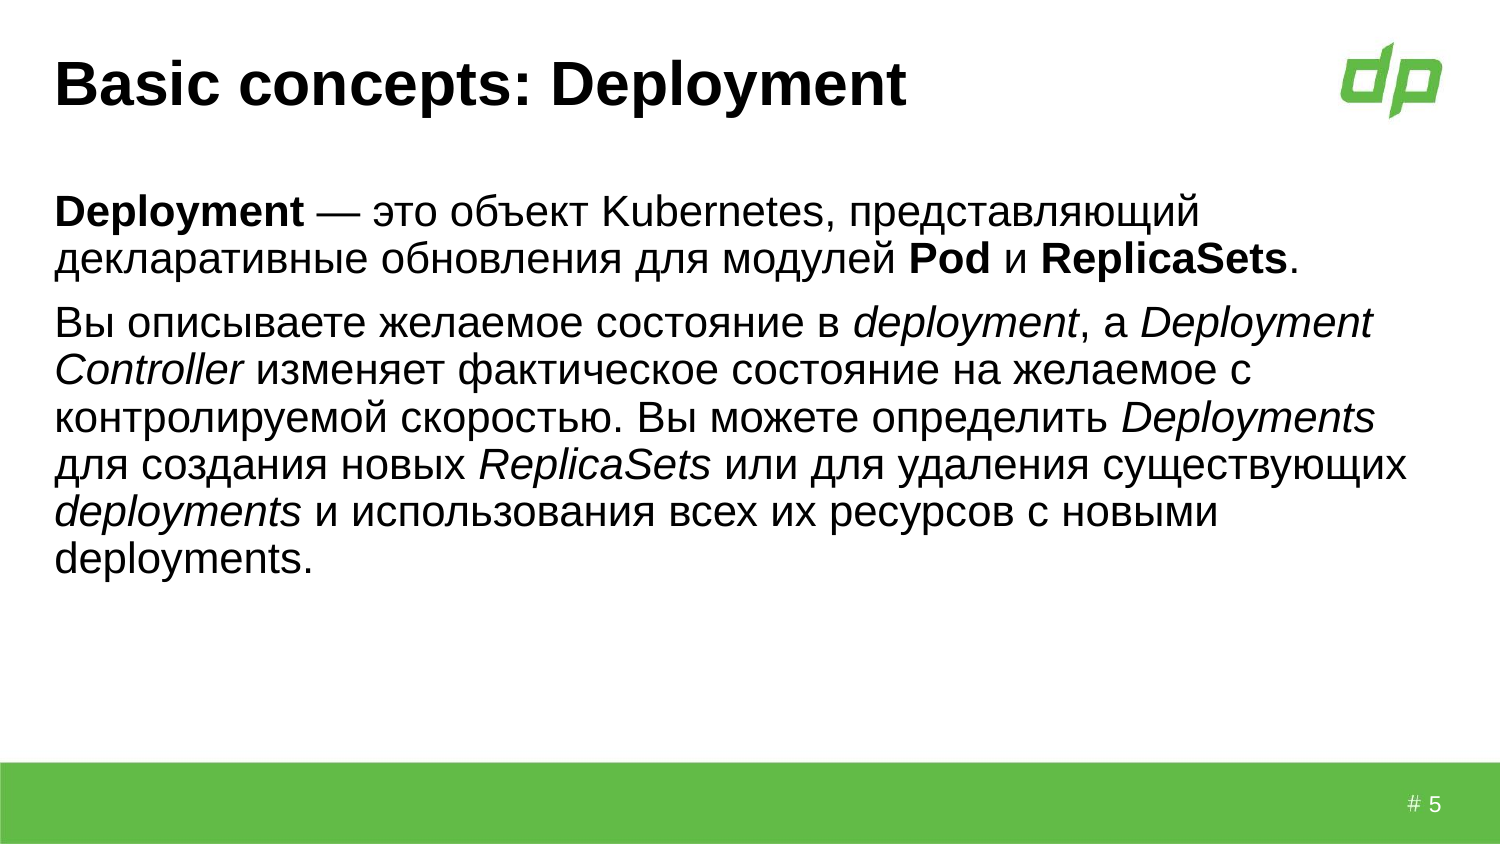

# Basic concepts: Deployment
Deployment — это объект Kubernetes, представляющий декларативные обновления для модулей Pod и ReplicaSets.
Вы описываете желаемое состояние в deployment, а Deployment Controller изменяет фактическое состояние на желаемое с контролируемой скоростью. Вы можете определить Deployments для создания новых ReplicaSets или для удаления существующих deployments и использования всех их ресурсов с новыми deployments.

5